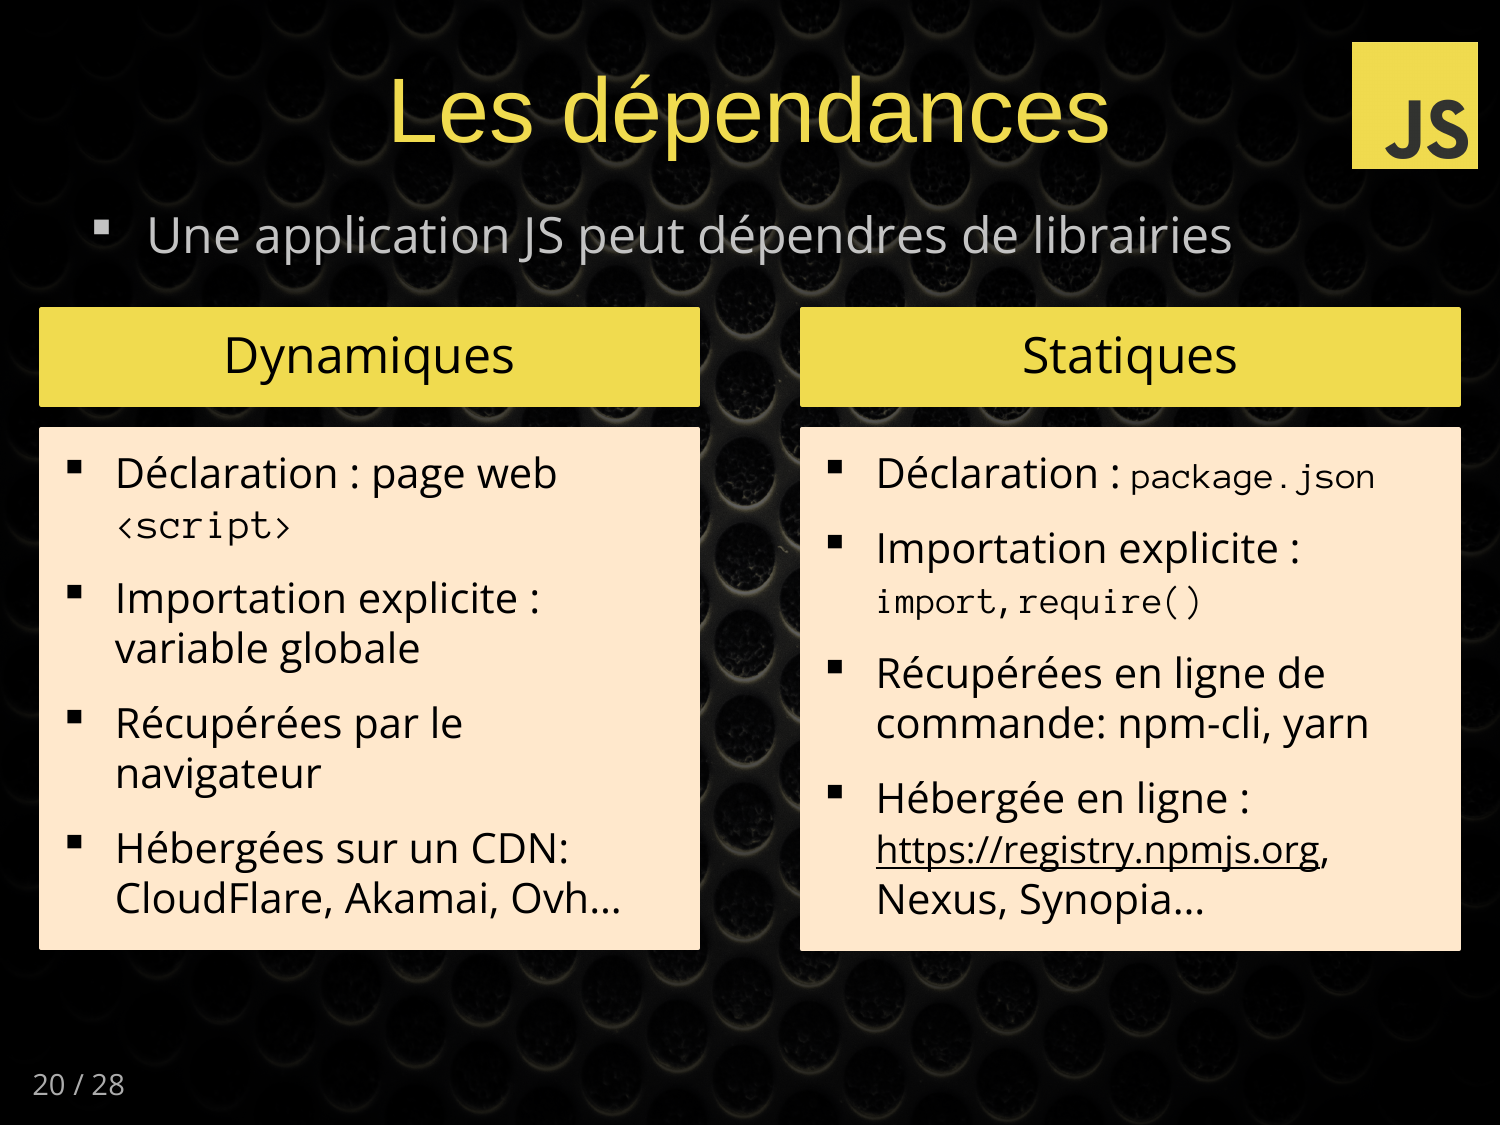

# Les dépendances
Une application JS peut dépendres de librairies
Dynamiques
Statiques
Déclaration : page web <script>
Importation explicite : variable globale
Récupérées par le navigateur
Hébergées sur un CDN: CloudFlare, Akamai, Ovh…
Déclaration : package.json
Importation explicite : import, require()
Récupérées en ligne de commande: npm-cli, yarn
Hébergée en ligne : https://registry.npmjs.org, Nexus, Synopia…